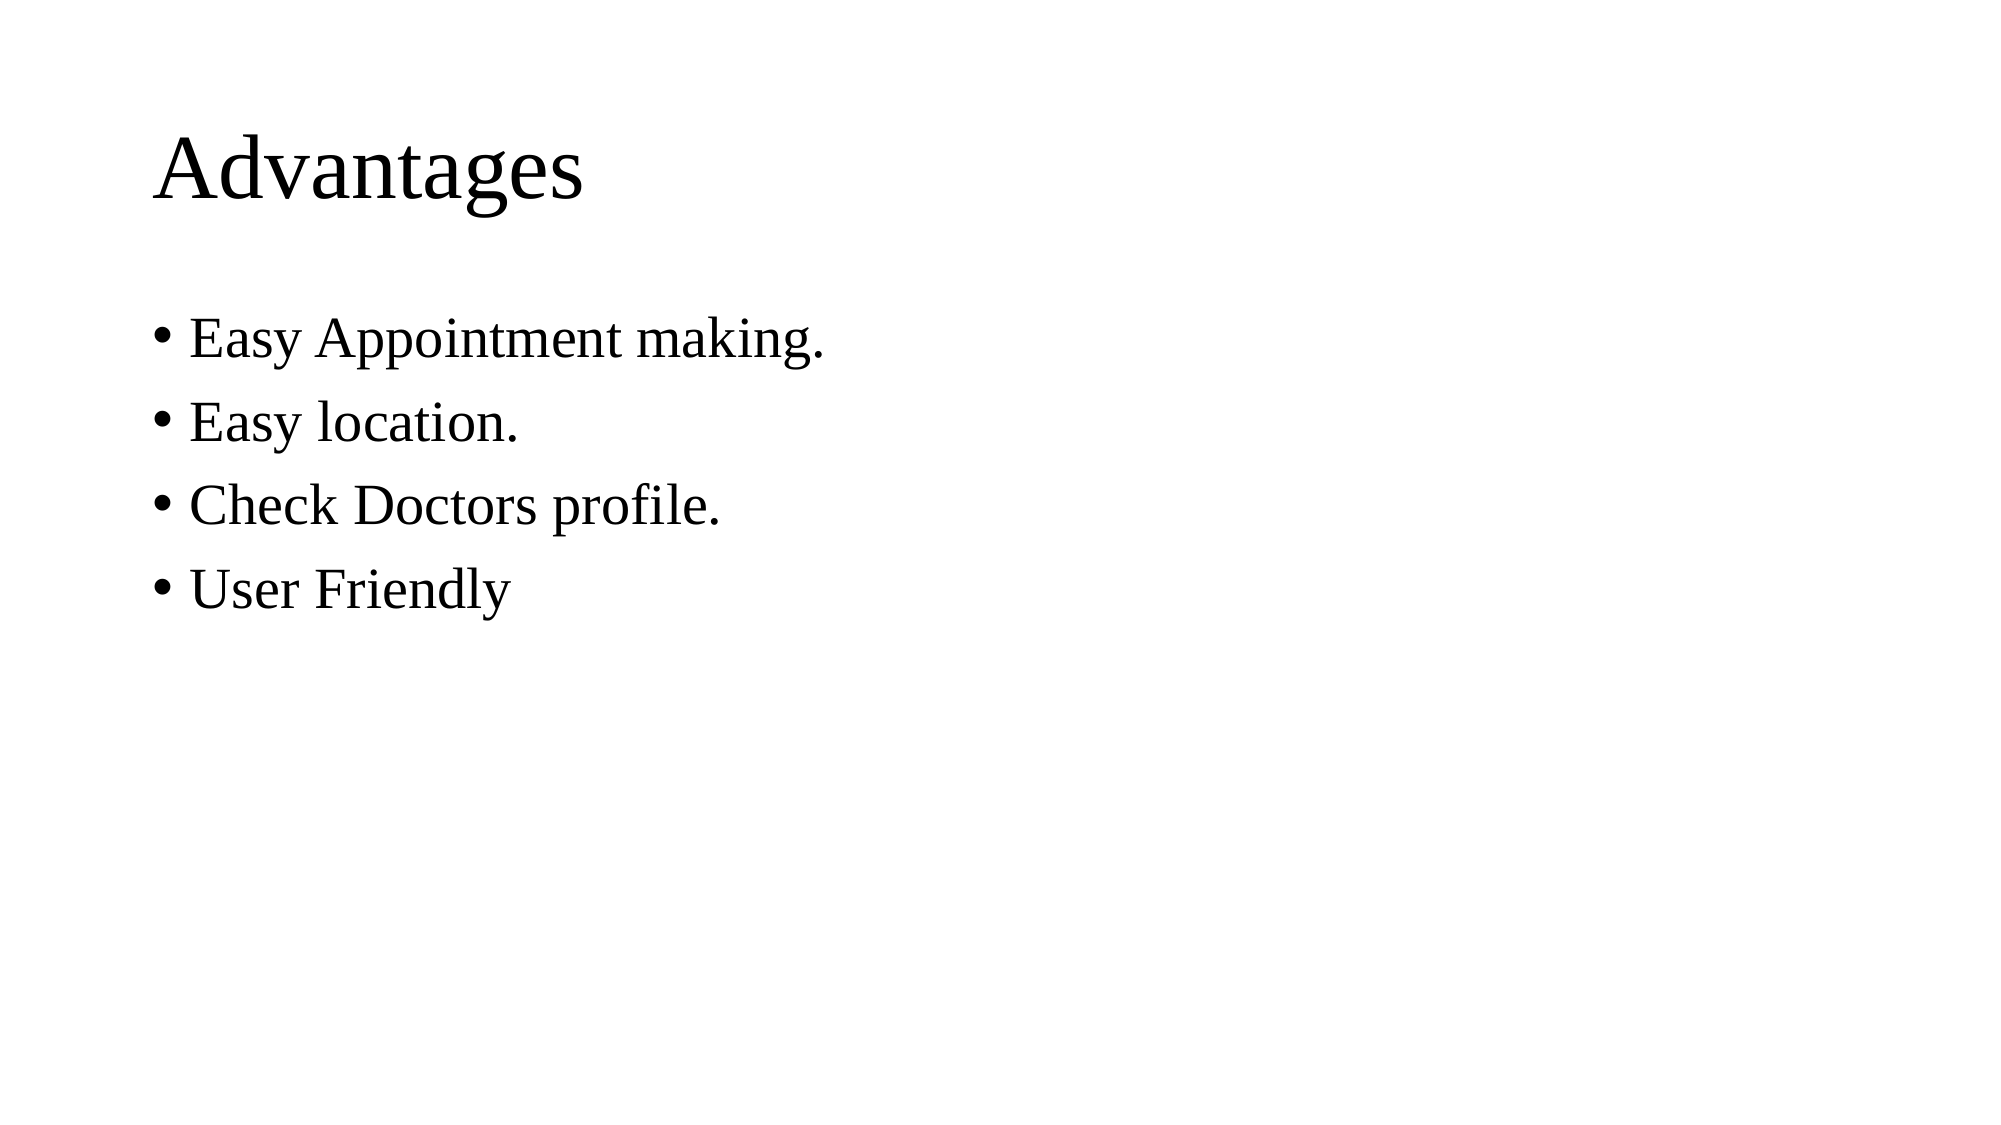

# Advantages
Easy Appointment making.
Easy location.
Check Doctors profile.
User Friendly